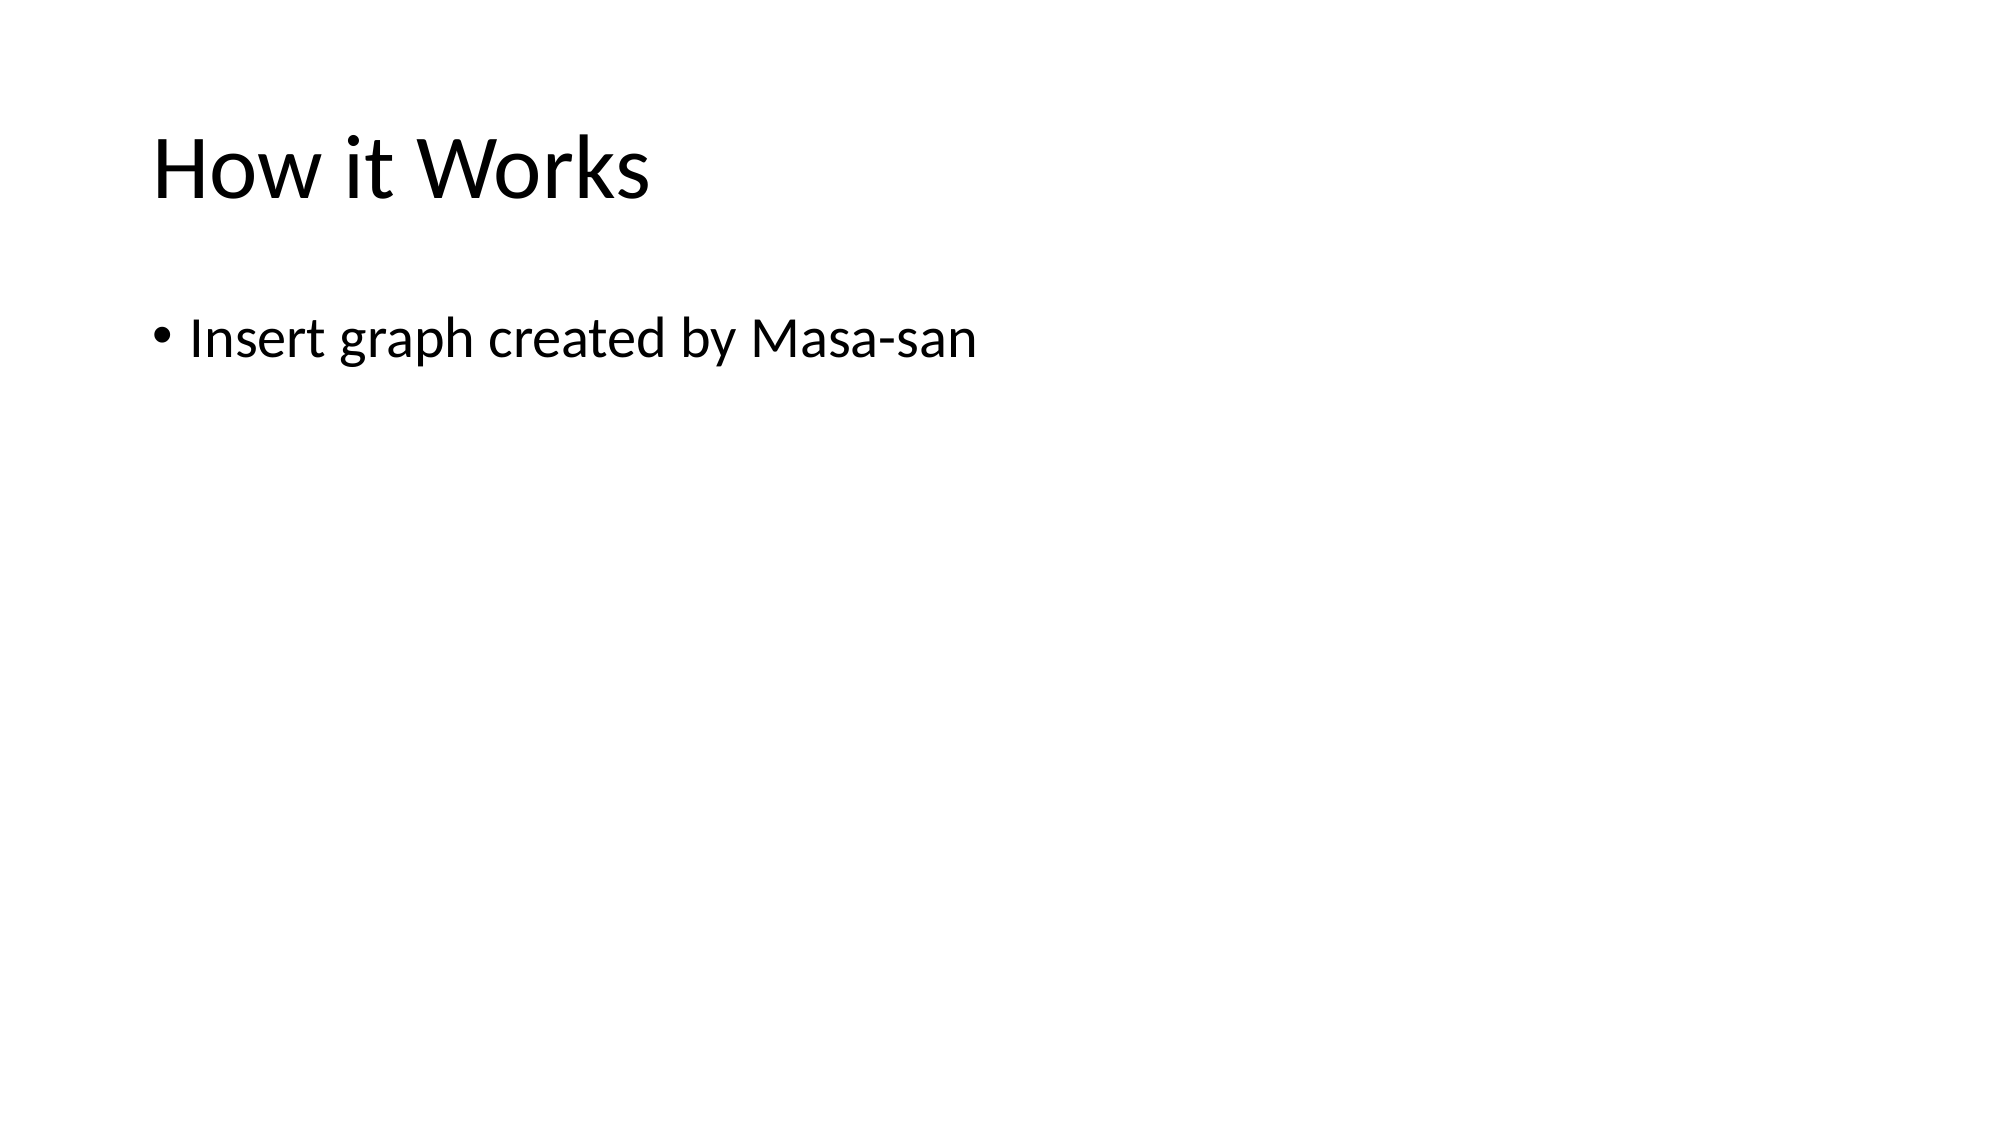

# How it Works
Insert graph created by Masa-san